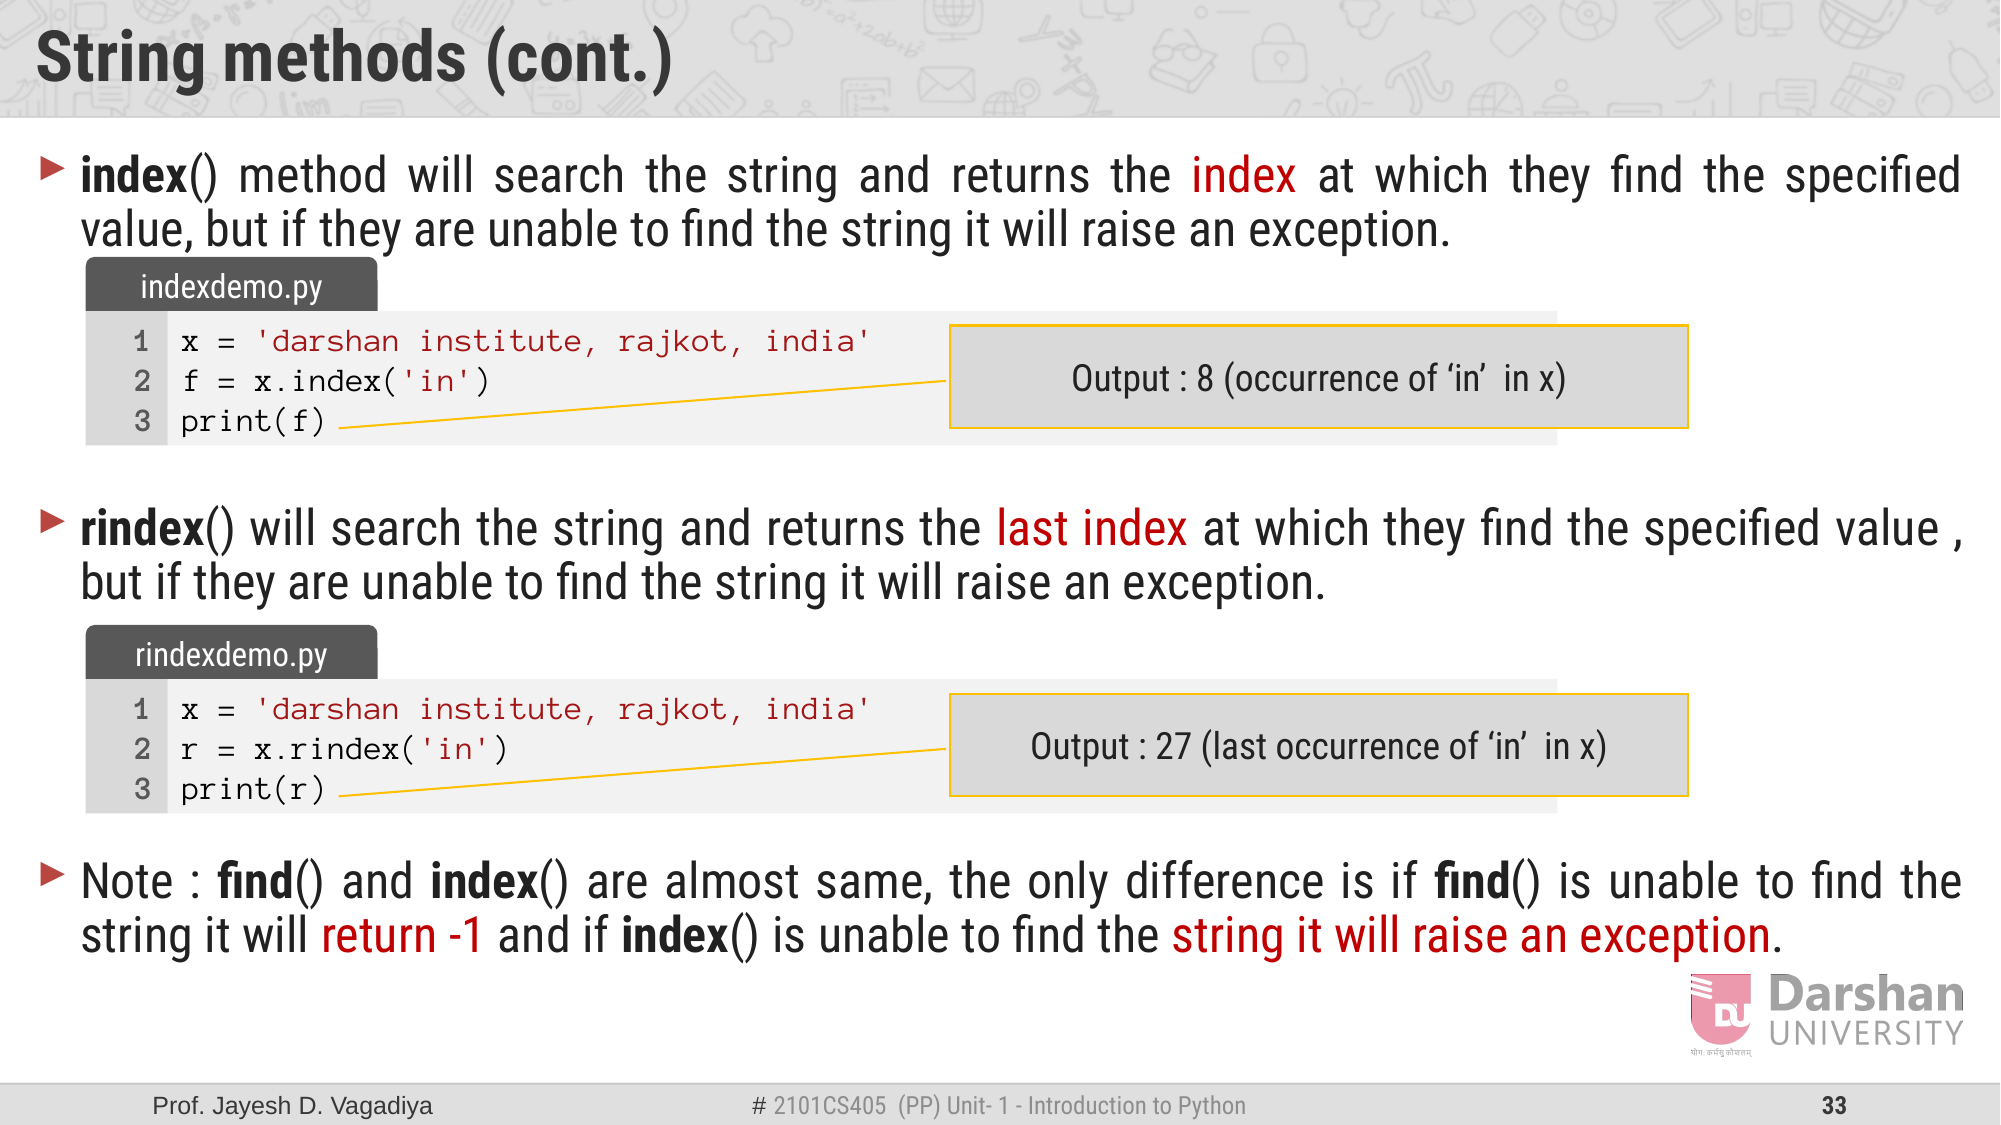

# String methods (cont.)
index() method will search the string and returns the index at which they find the specified value, but if they are unable to find the string it will raise an exception.

rindex() will search the string and returns the last index at which they find the specified value , but if they are unable to find the string it will raise an exception.

Note : find() and index() are almost same, the only difference is if find() is unable to find the string it will return -1 and if index() is unable to find the string it will raise an exception.
indexdemo.py
1
2
3
x = 'darshan institute, rajkot, india'
f = x.index('in')
print(f)
Output : 8 (occurrence of ‘in’  in x)
rindexdemo.py
1
2
3
x = 'darshan institute, rajkot, india'
r = x.rindex('in')
print(r)
Output : 27 (last occurrence of ‘in’  in x)